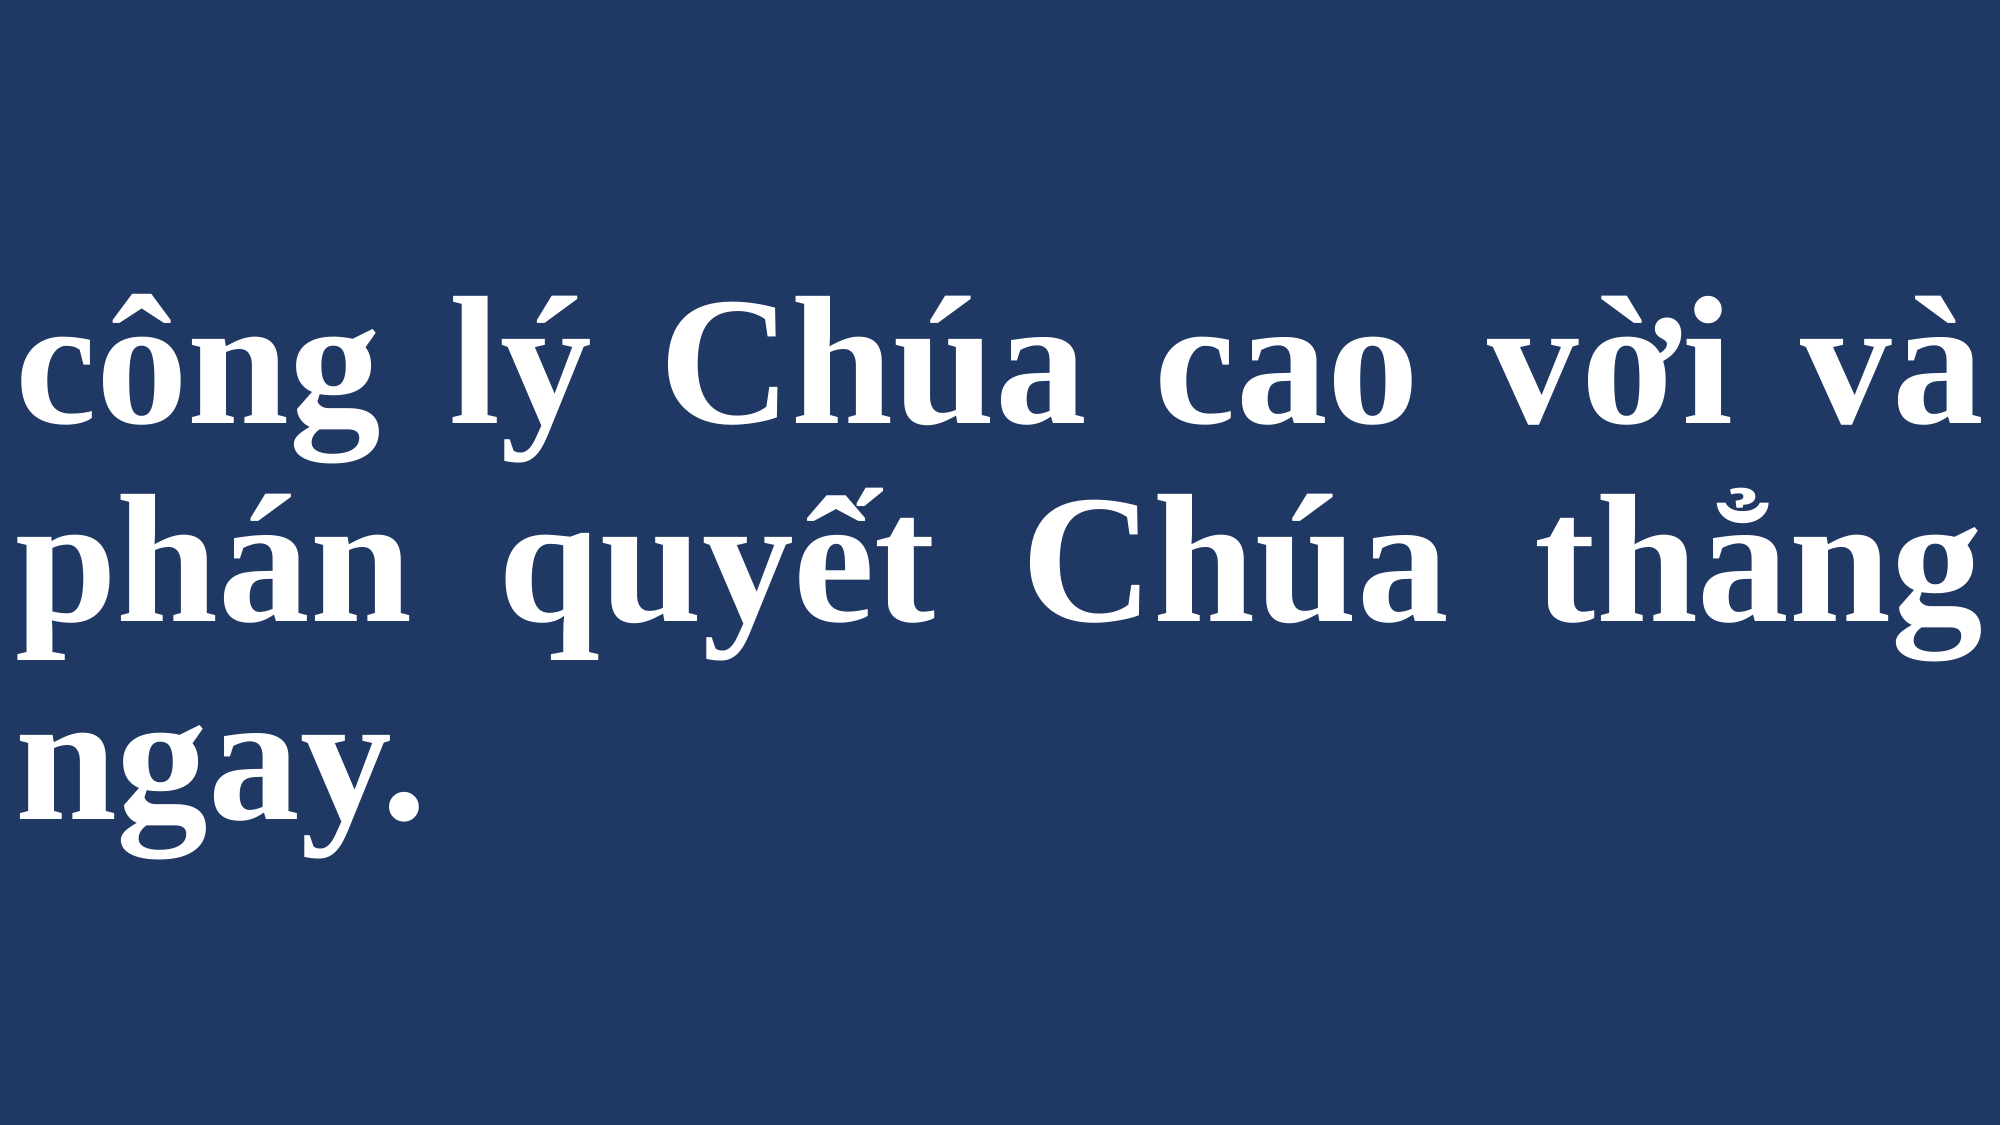

# công lý Chúa cao vời và phán quyết Chúa thẳng ngay.